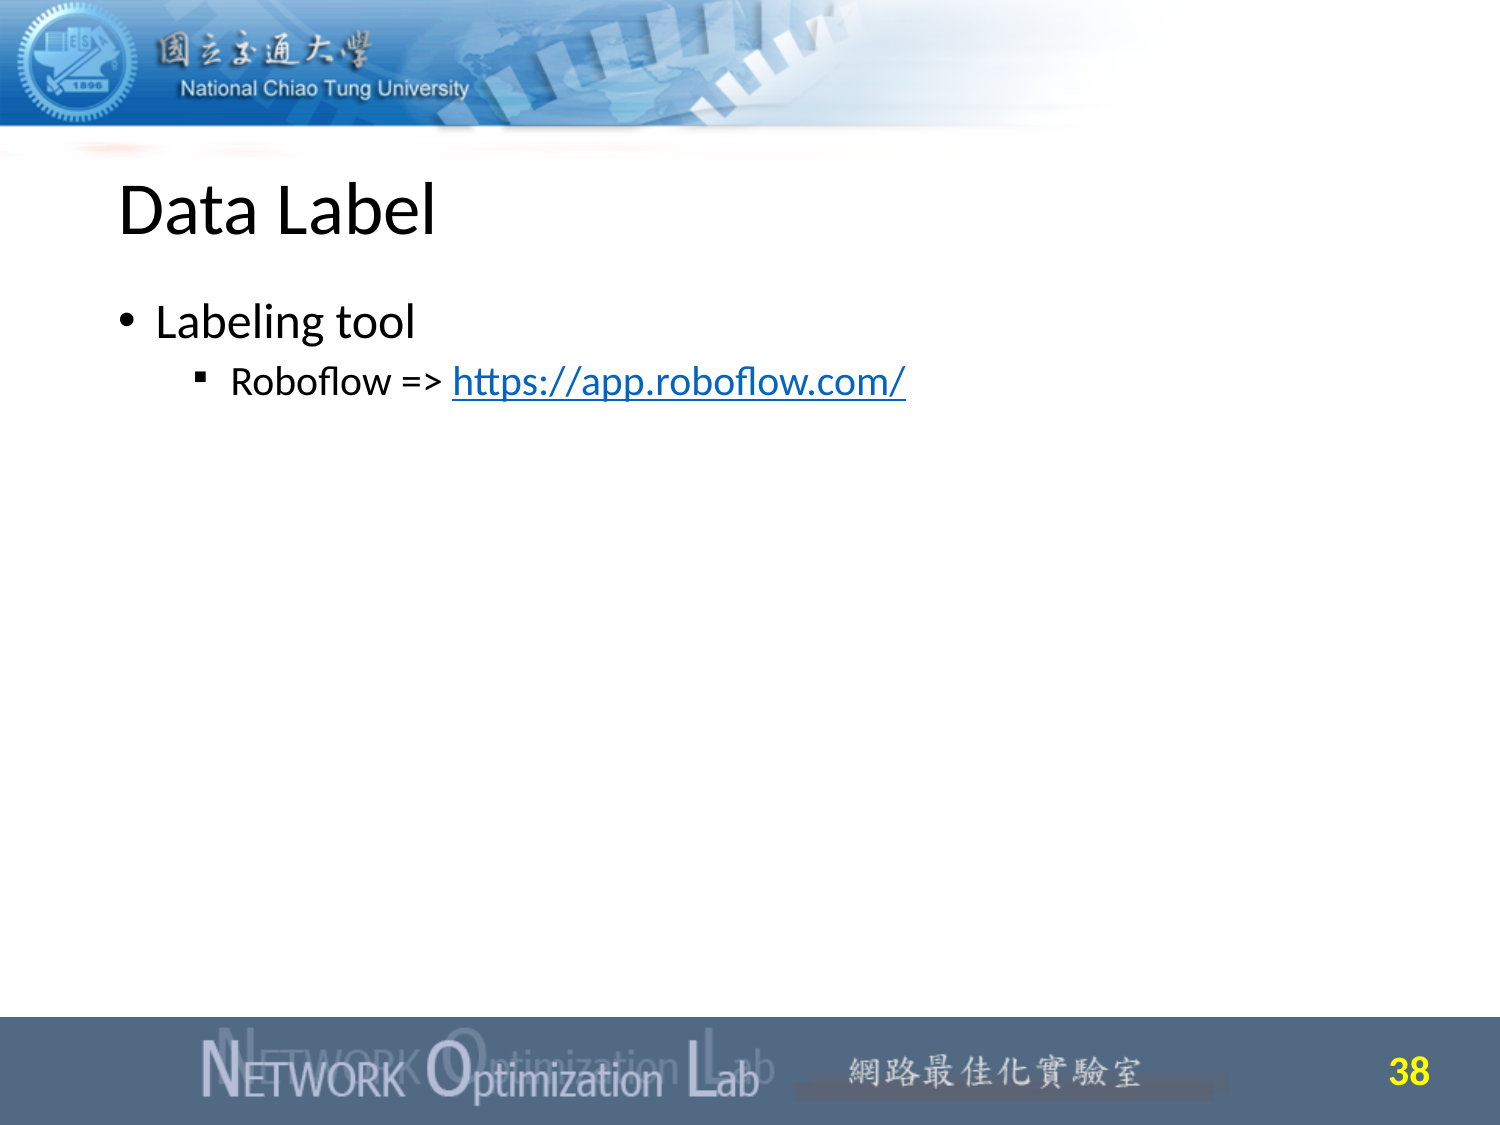

# Data Label
Labeling tool
Roboflow => https://app.roboflow.com/